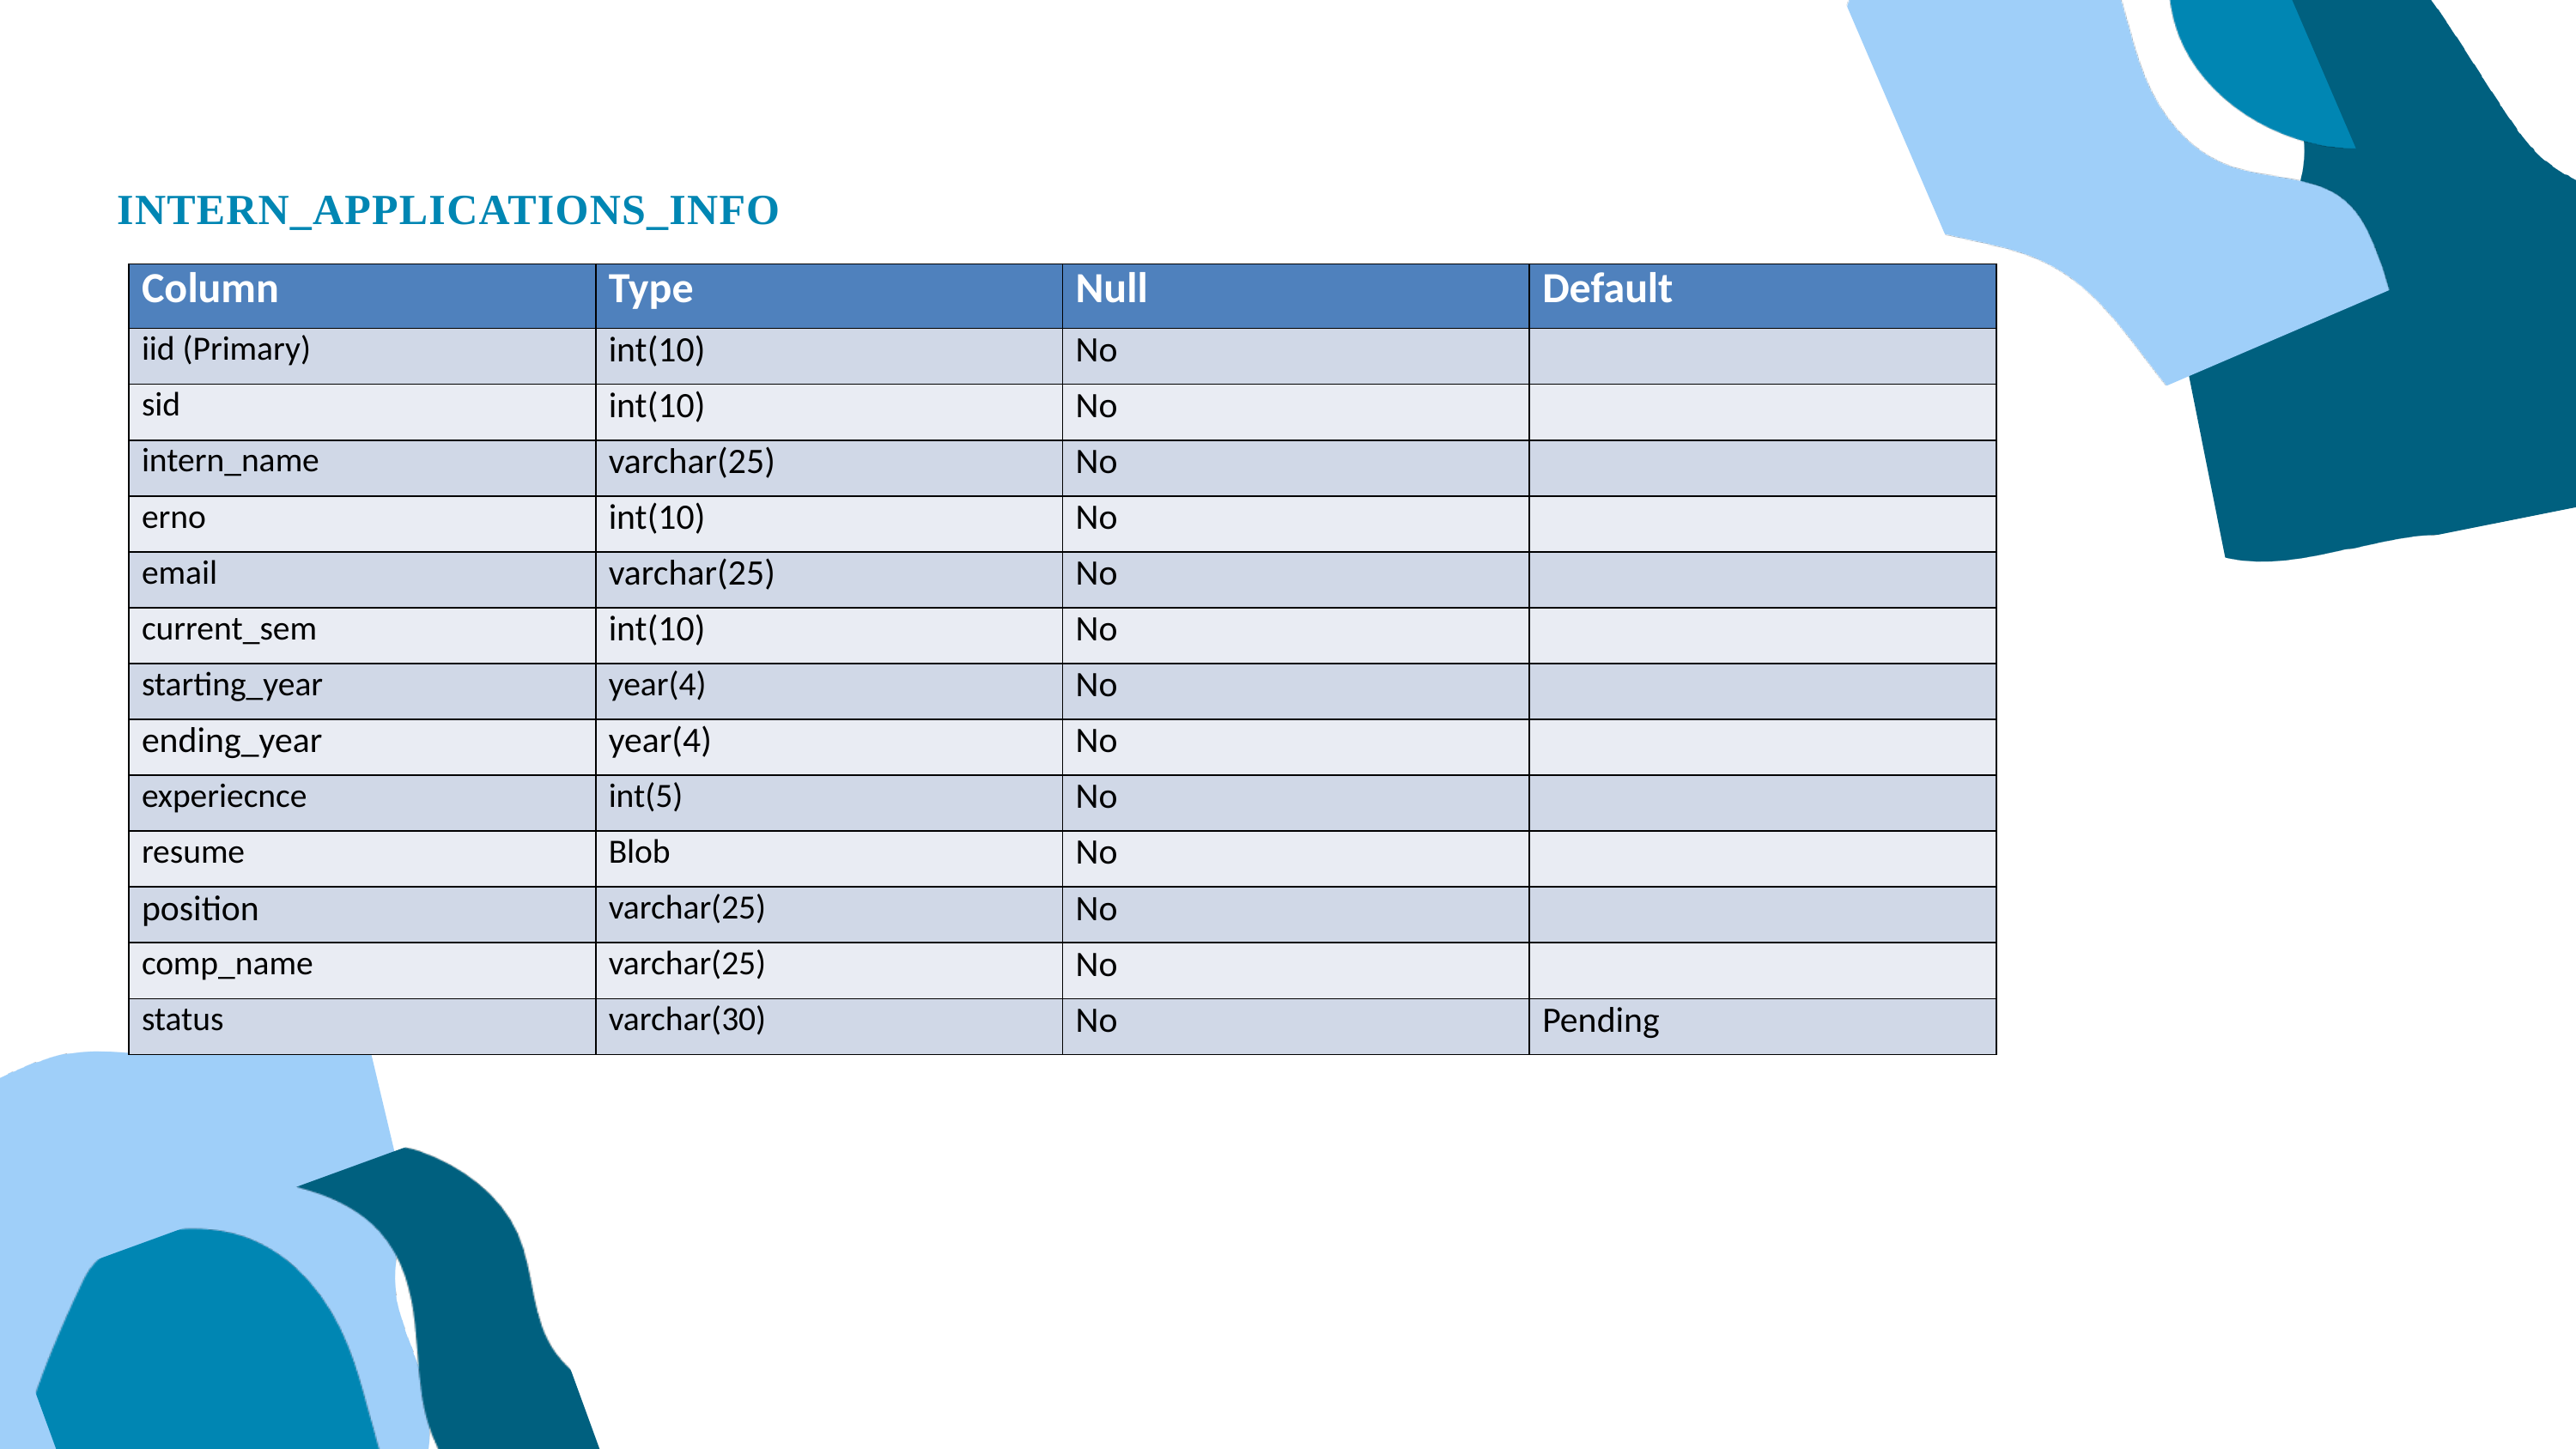

INTERN_APPLICATIONS_INFO
| Column | Type | Null | Default |
| --- | --- | --- | --- |
| iid (Primary) | int(10) | No |  |
| sid | int(10) | No |  |
| intern\_name | varchar(25) | No |  |
| erno | int(10) | No |  |
| email | varchar(25) | No |  |
| current\_sem | int(10) | No |  |
| starting\_year | year(4) | No |  |
| ending\_year | year(4) | No |  |
| experiecnce | int(5) | No |  |
| resume | Blob | No |  |
| position | varchar(25) | No |  |
| comp\_name | varchar(25) | No |  |
| status | varchar(30) | No | Pending |